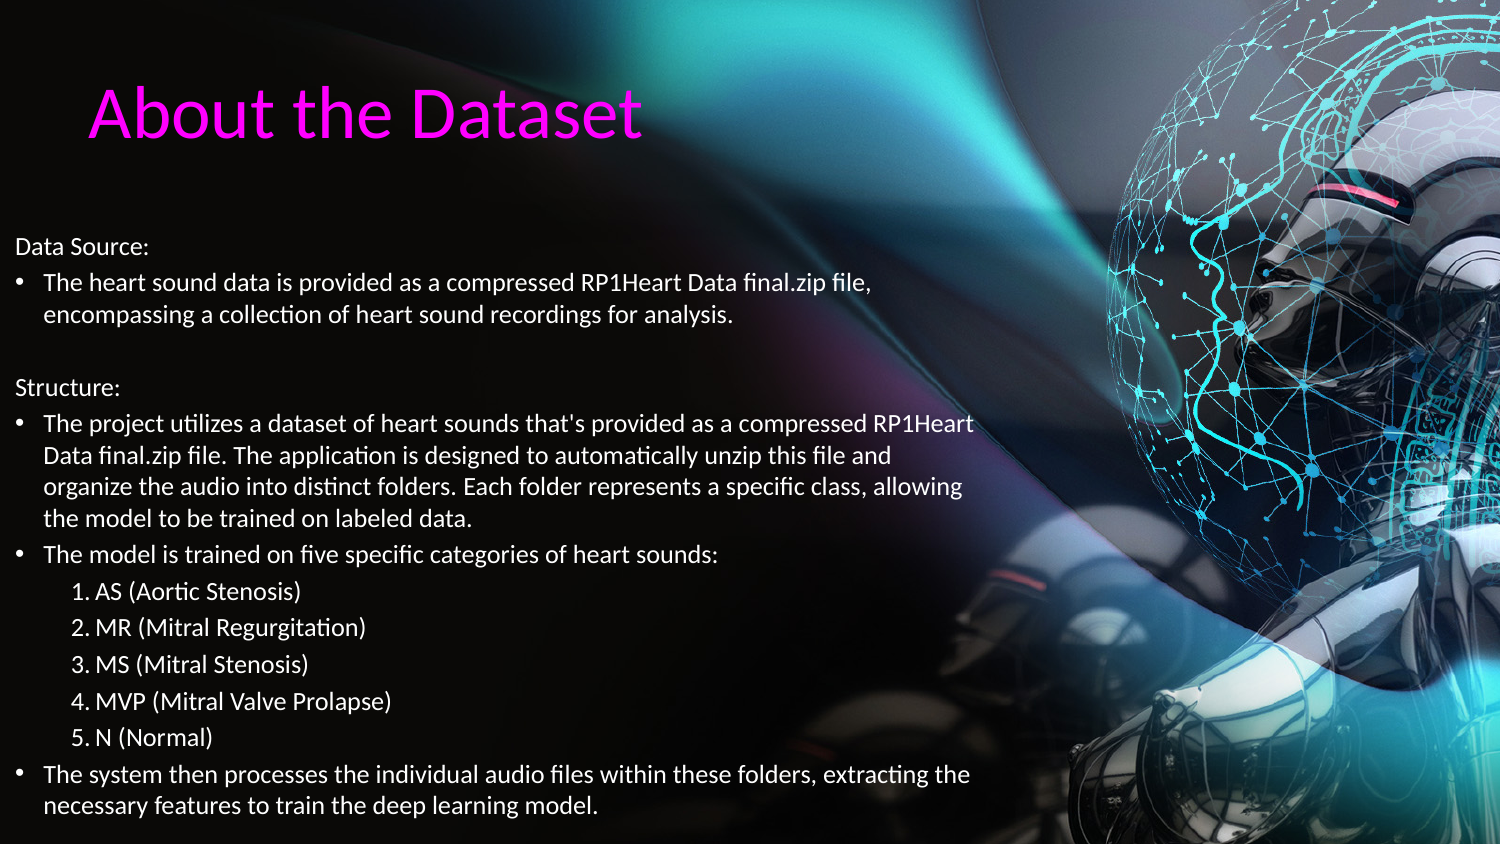

# About the Dataset
Data Source:
The heart sound data is provided as a compressed RP1Heart Data final.zip file, encompassing a collection of heart sound recordings for analysis.

Structure:
The project utilizes a dataset of heart sounds that's provided as a compressed RP1Heart Data final.zip file. The application is designed to automatically unzip this file and organize the audio into distinct folders. Each folder represents a specific class, allowing the model to be trained on labeled data.
The model is trained on five specific categories of heart sounds:
AS (Aortic Stenosis)
MR (Mitral Regurgitation)
MS (Mitral Stenosis)
MVP (Mitral Valve Prolapse)
N (Normal)
The system then processes the individual audio files within these folders, extracting the necessary features to train the deep learning model.